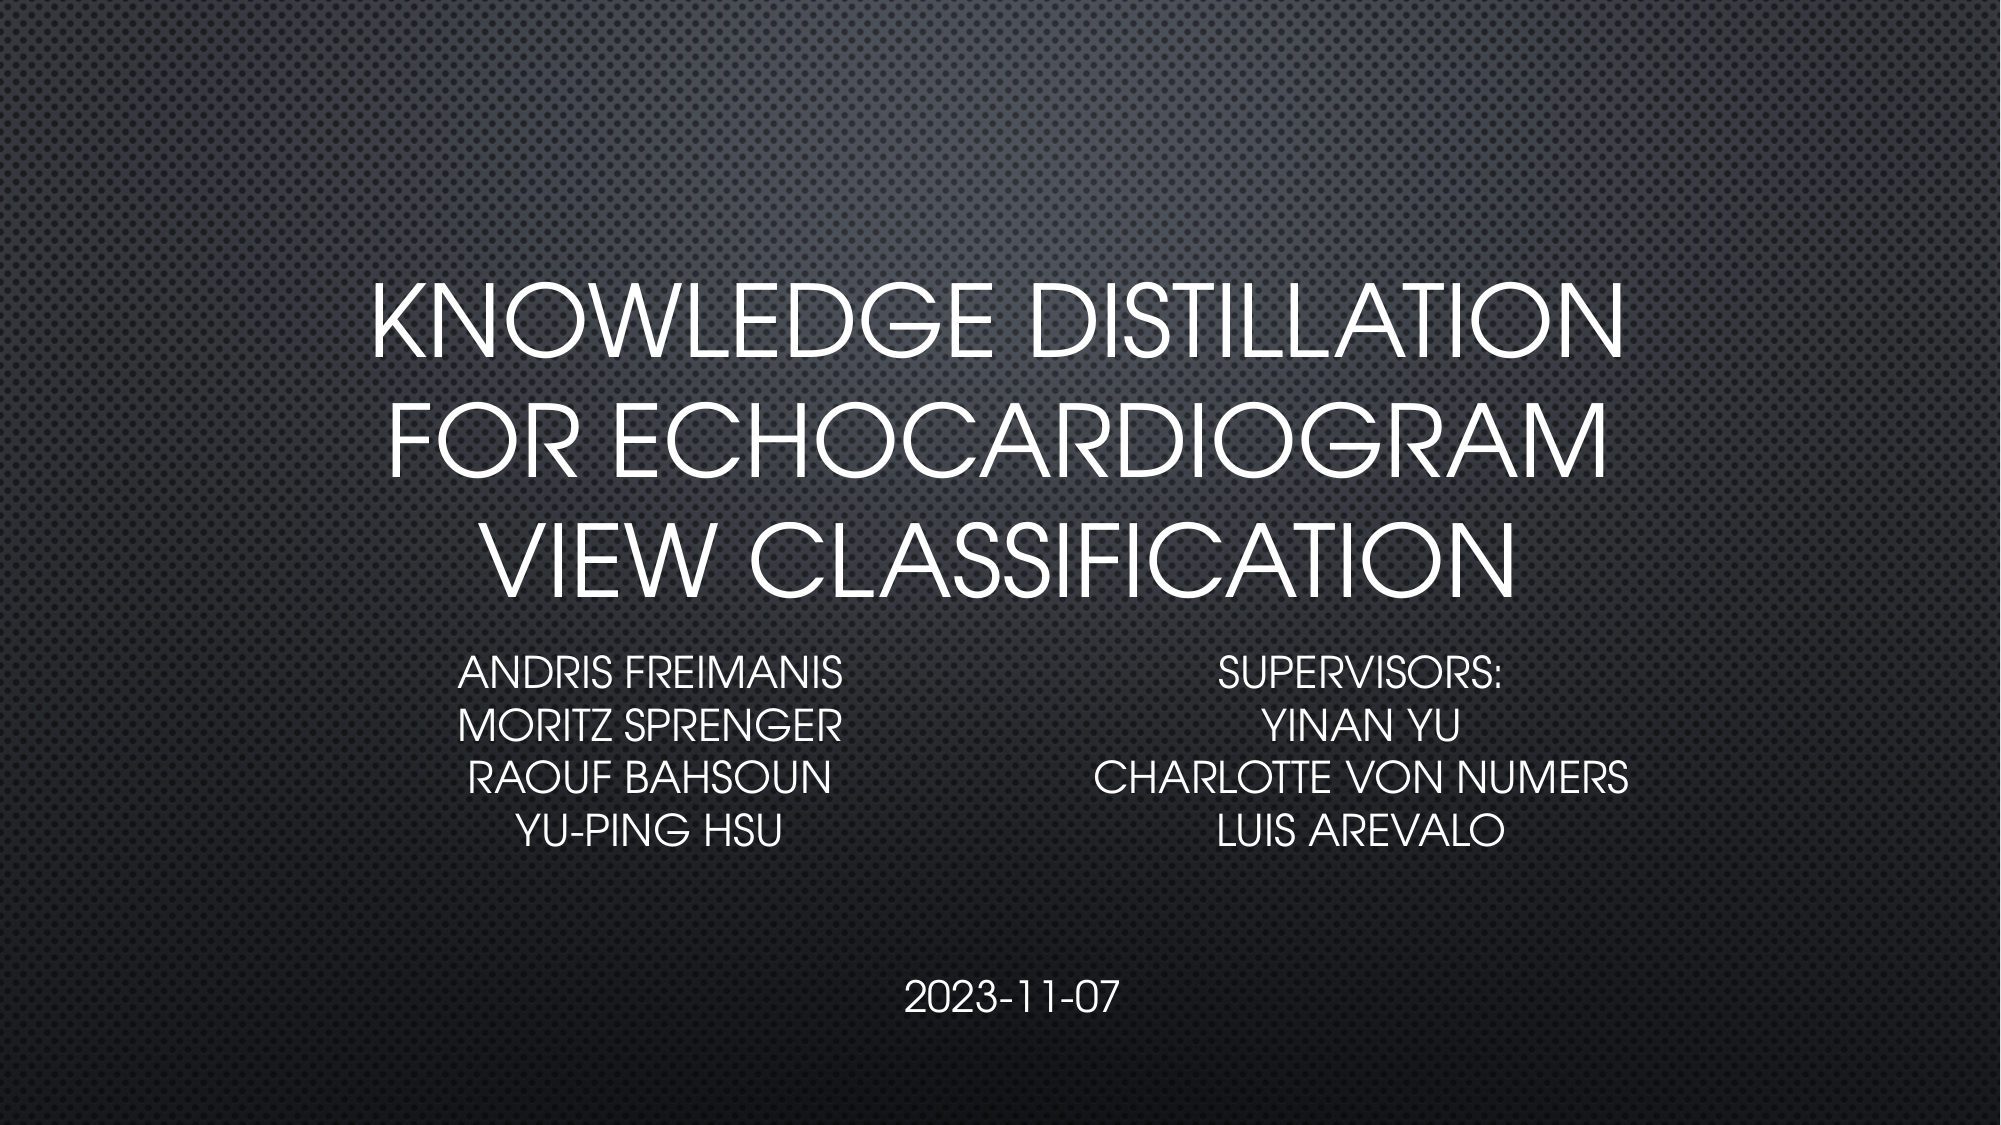

# Knowledge Distillation for echocardiogram View classification
Andris Freimanis
Moritz Sprenger
Raouf Bahsoun
Yu-Ping Hsu
Supervisors:
Yinan Yu
Charlotte von Numers
Luis Arevalo
2023-11-07